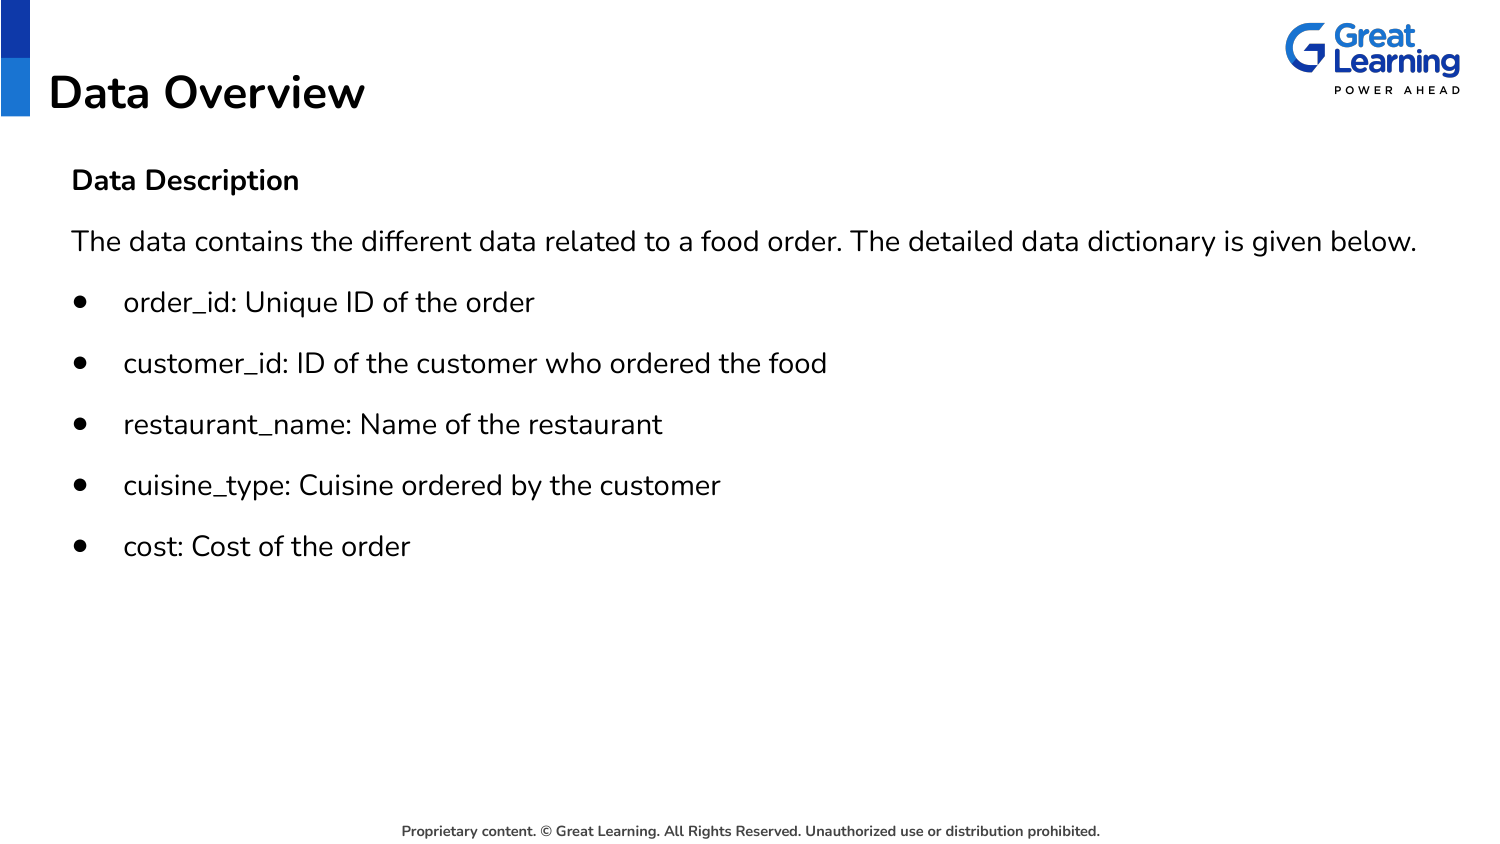

# Data Overview
Data Description
The data contains the different data related to a food order. The detailed data dictionary is given below.
order_id: Unique ID of the order
customer_id: ID of the customer who ordered the food
restaurant_name: Name of the restaurant
cuisine_type: Cuisine ordered by the customer
cost: Cost of the order